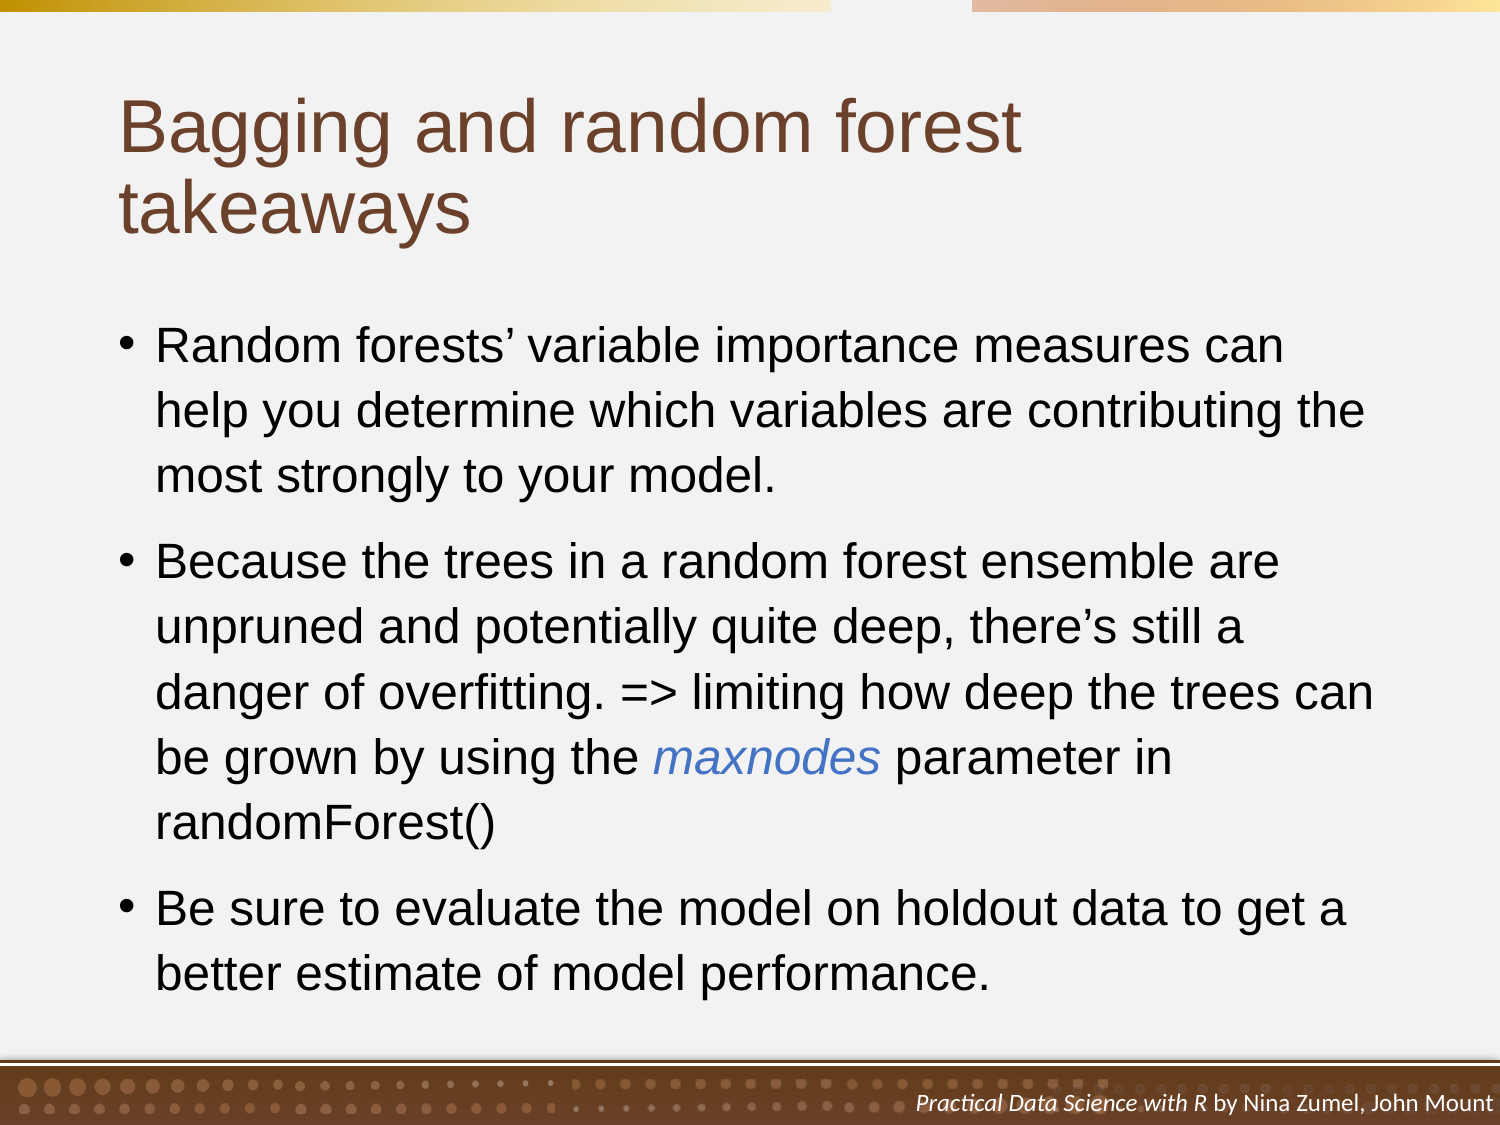

# Bagging and random forest takeaways
Random forests’ variable importance measures can help you determine which variables are contributing the most strongly to your model.
Because the trees in a random forest ensemble are unpruned and potentially quite deep, there’s still a danger of overfitting. => limiting how deep the trees can be grown by using the maxnodes parameter in randomForest()
Be sure to evaluate the model on holdout data to get a better estimate of model performance.
Practical Data Science with R by Nina Zumel, John Mount